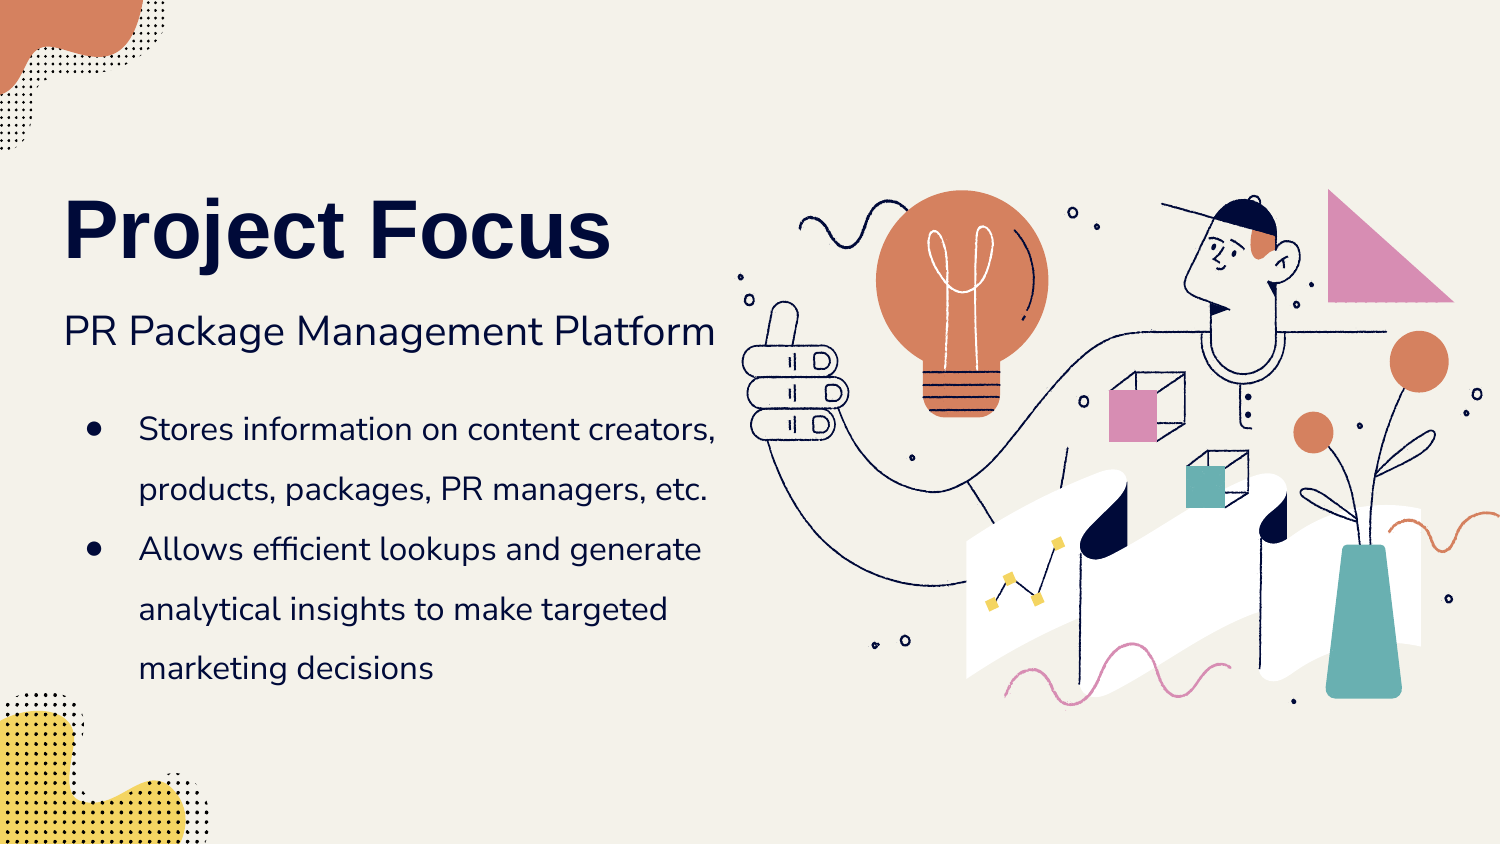

# Project Focus

PR Package Management Platform
Stores information on content creators, products, packages, PR managers, etc.
Allows efficient lookups and generate analytical insights to make targeted marketing decisions